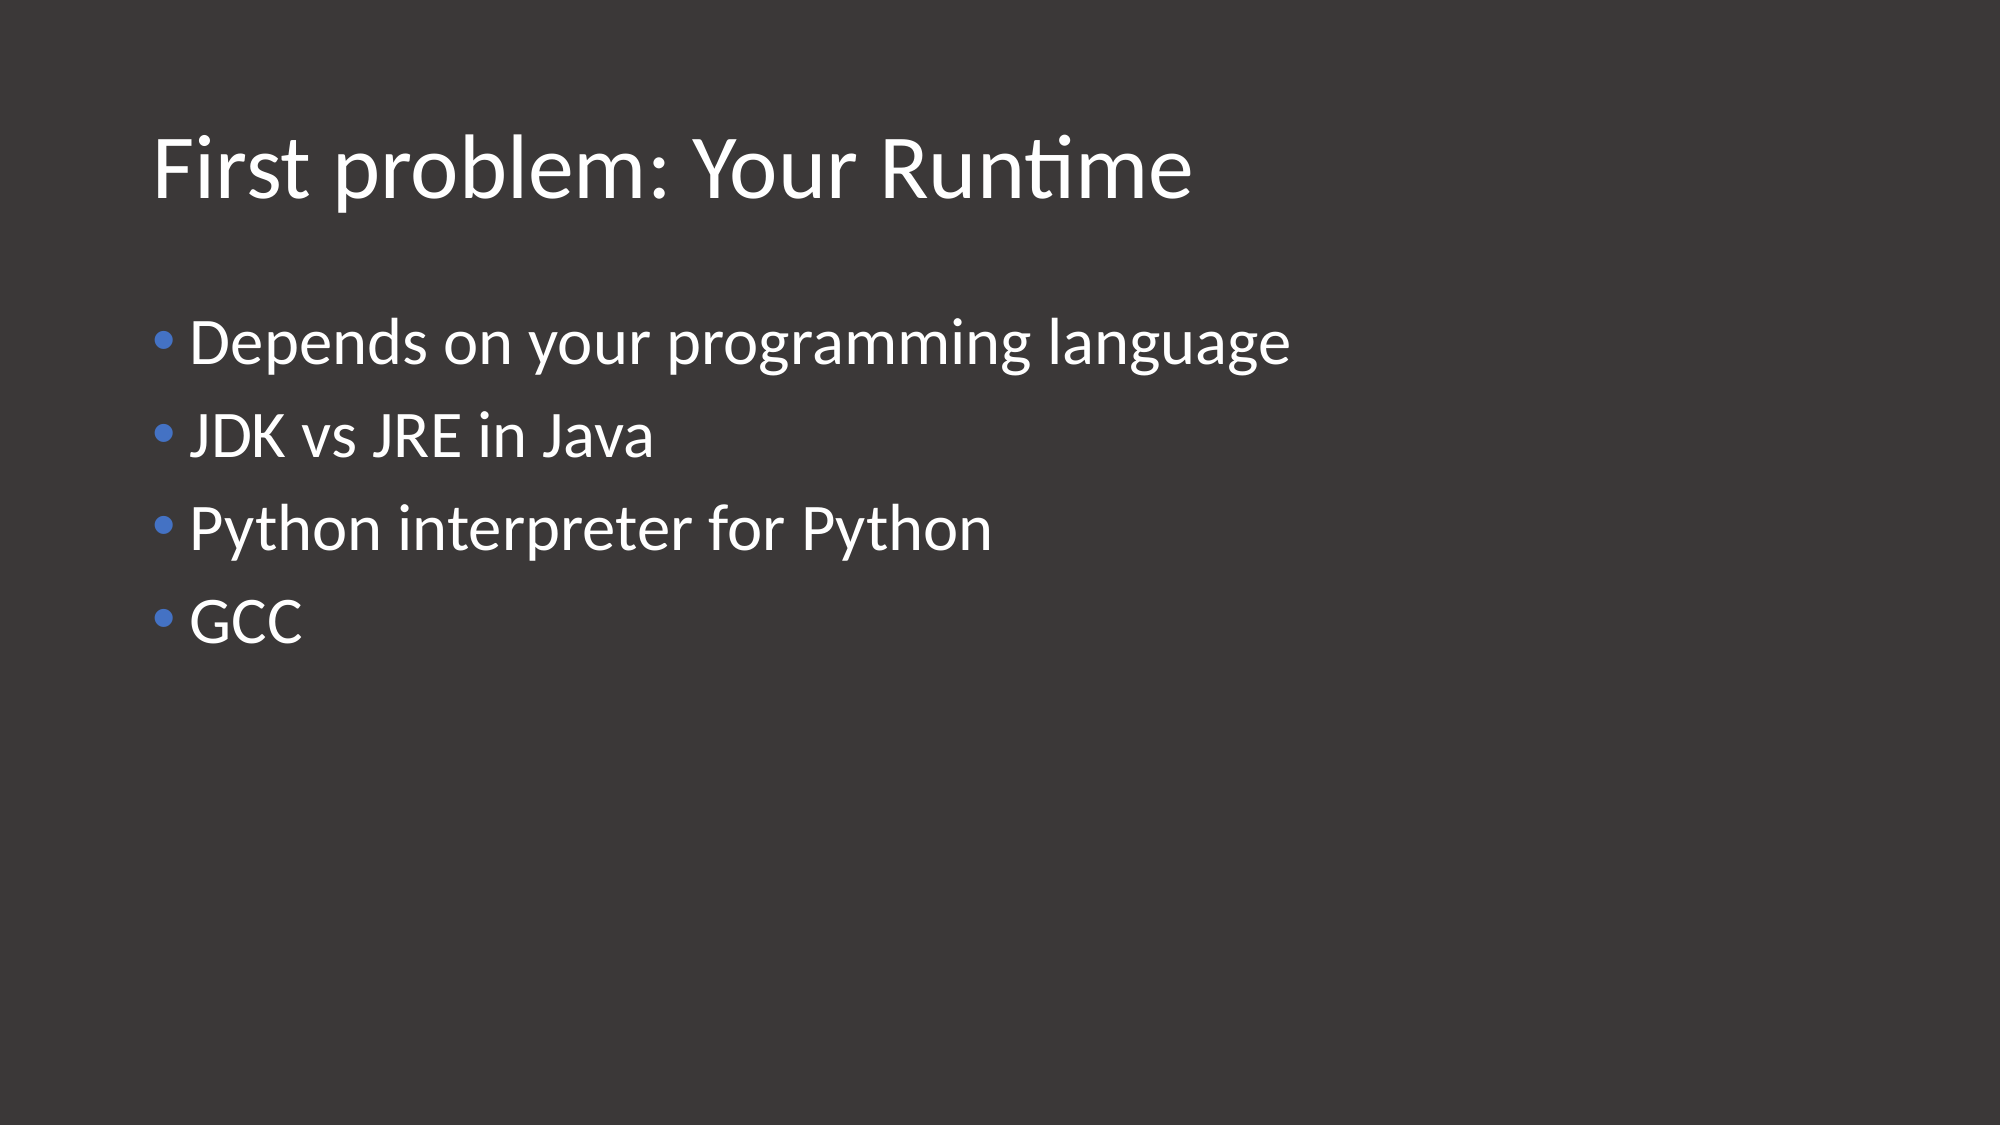

# First problem: Your Runtime
Depends on your programming language
JDK vs JRE in Java
Python interpreter for Python
GCC